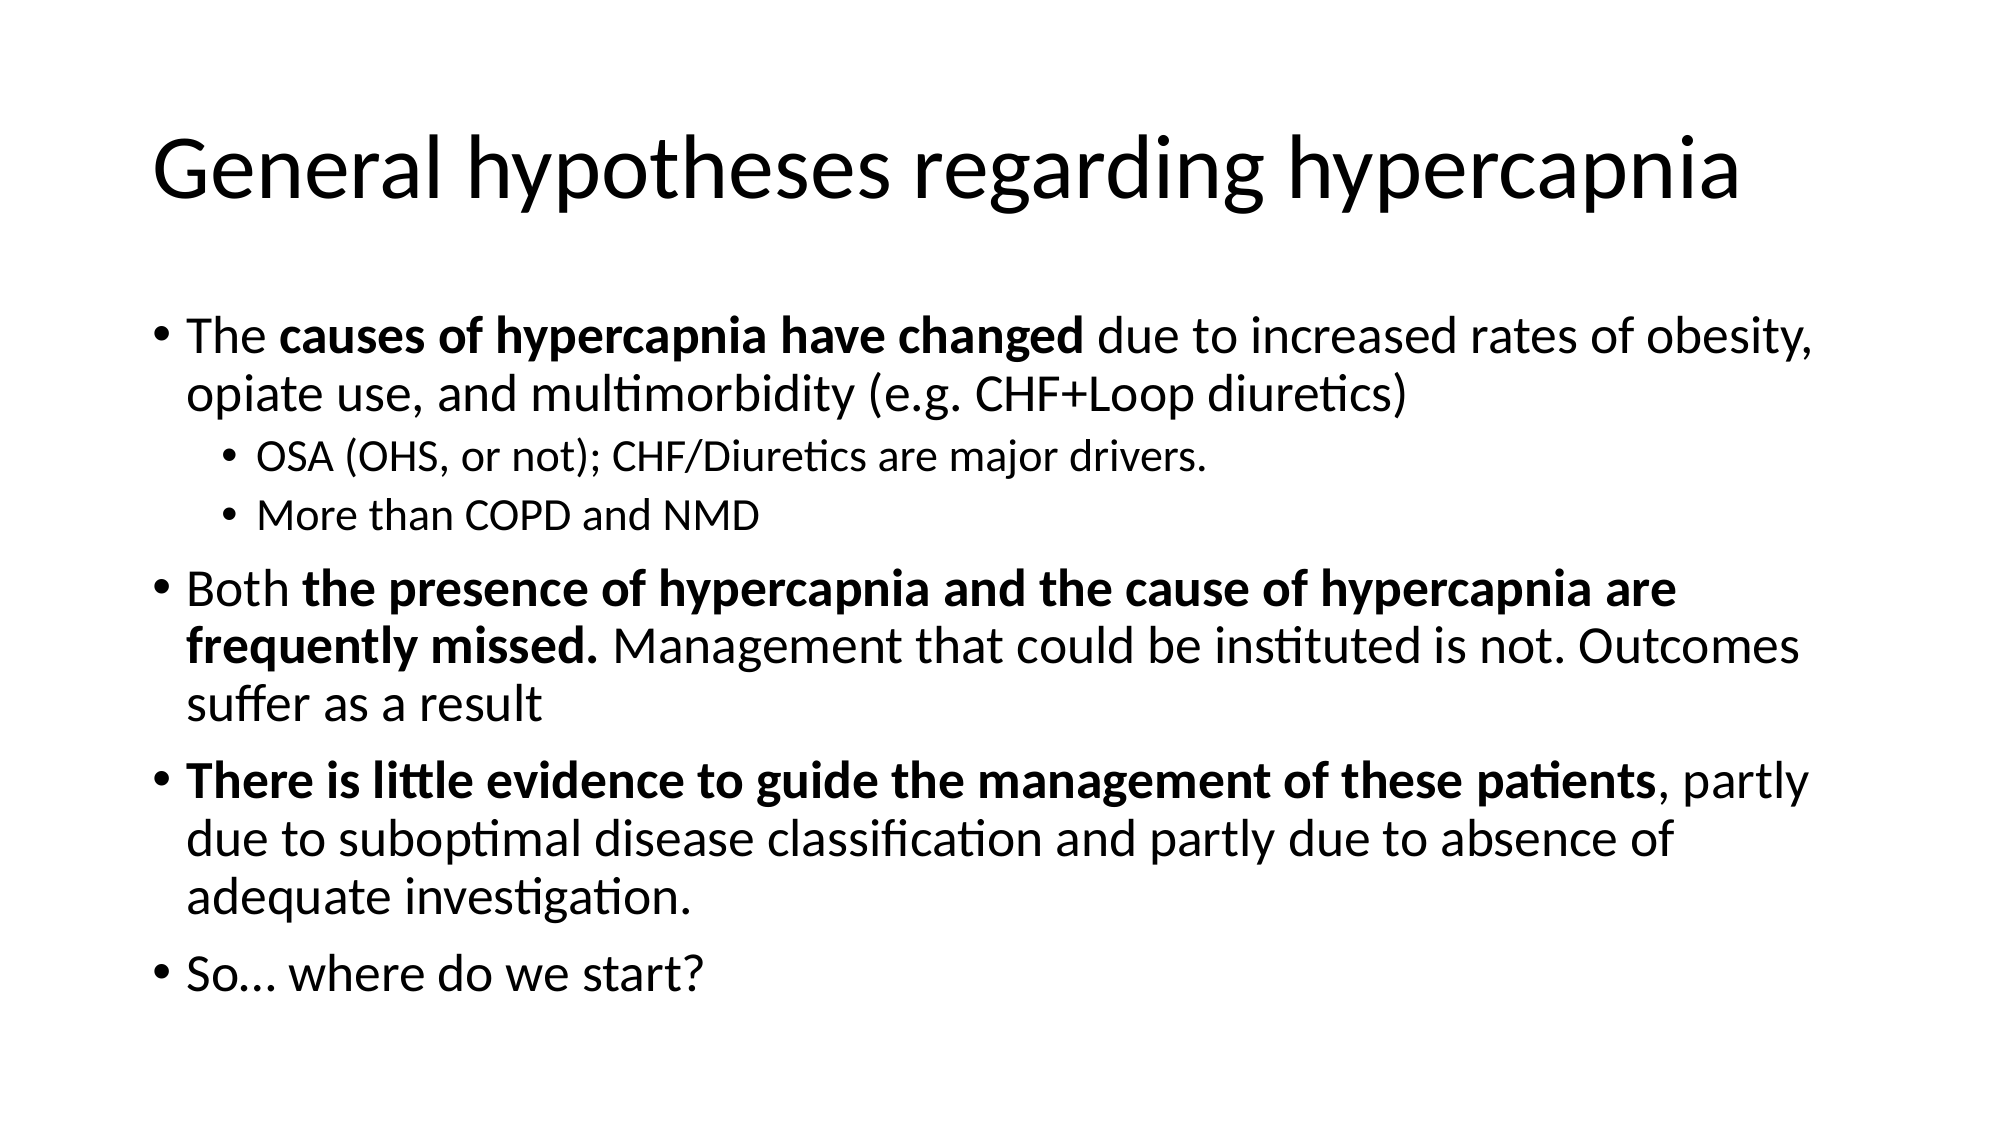

# General hypotheses regarding hypercapnia
The causes of hypercapnia have changed due to increased rates of obesity, opiate use, and multimorbidity (e.g. CHF+Loop diuretics)
OSA (OHS, or not); CHF/Diuretics are major drivers.
More than COPD and NMD
Both the presence of hypercapnia and the cause of hypercapnia are frequently missed. Management that could be instituted is not. Outcomes suffer as a result
There is little evidence to guide the management of these patients, partly due to suboptimal disease classification and partly due to absence of adequate investigation.
So… where do we start?